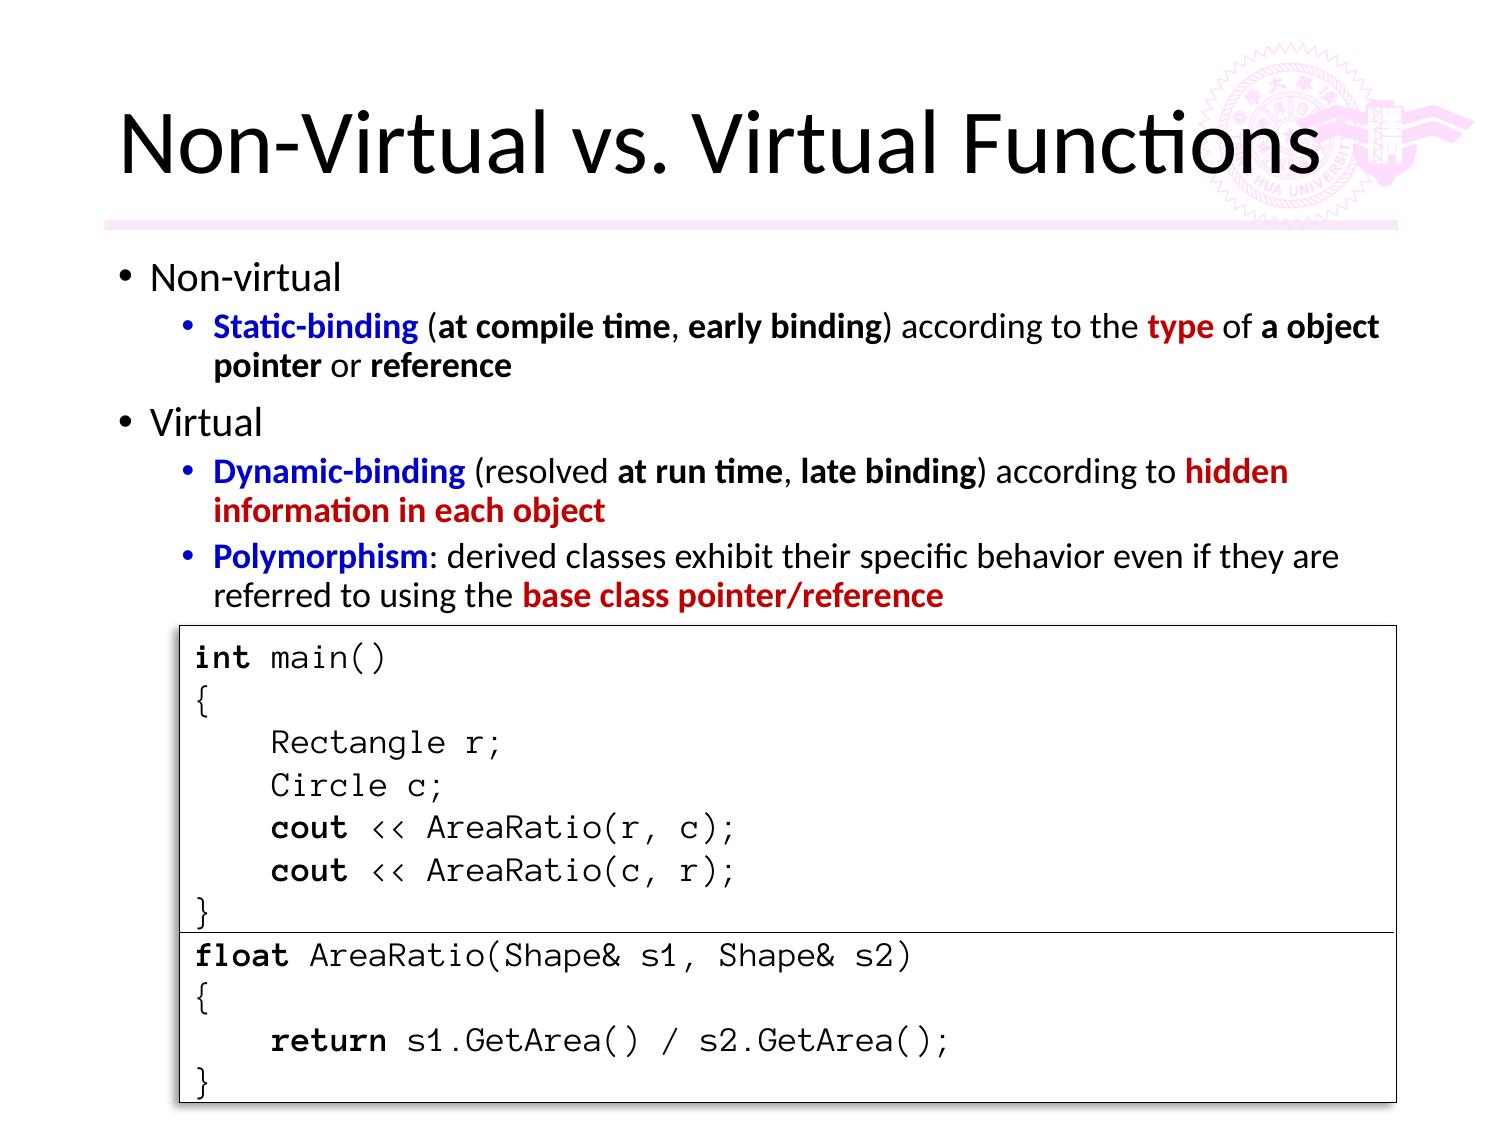

# Non-Virtual vs. Virtual Functions
Non-virtual
Static-binding (at compile time, early binding) according to the type of a object pointer or reference
Virtual
Dynamic-binding (resolved at run time, late binding) according to hidden information in each object
Polymorphism: derived classes exhibit their specific behavior even if they are referred to using the base class pointer/reference
int main()
{
    Rectangle r;
    Circle c;
    cout << AreaRatio(r, c);
    cout << AreaRatio(c, r);
}
float AreaRatio(Shape& s1, Shape& s2)
{
    return s1.GetArea() / s2.GetArea();
}
53